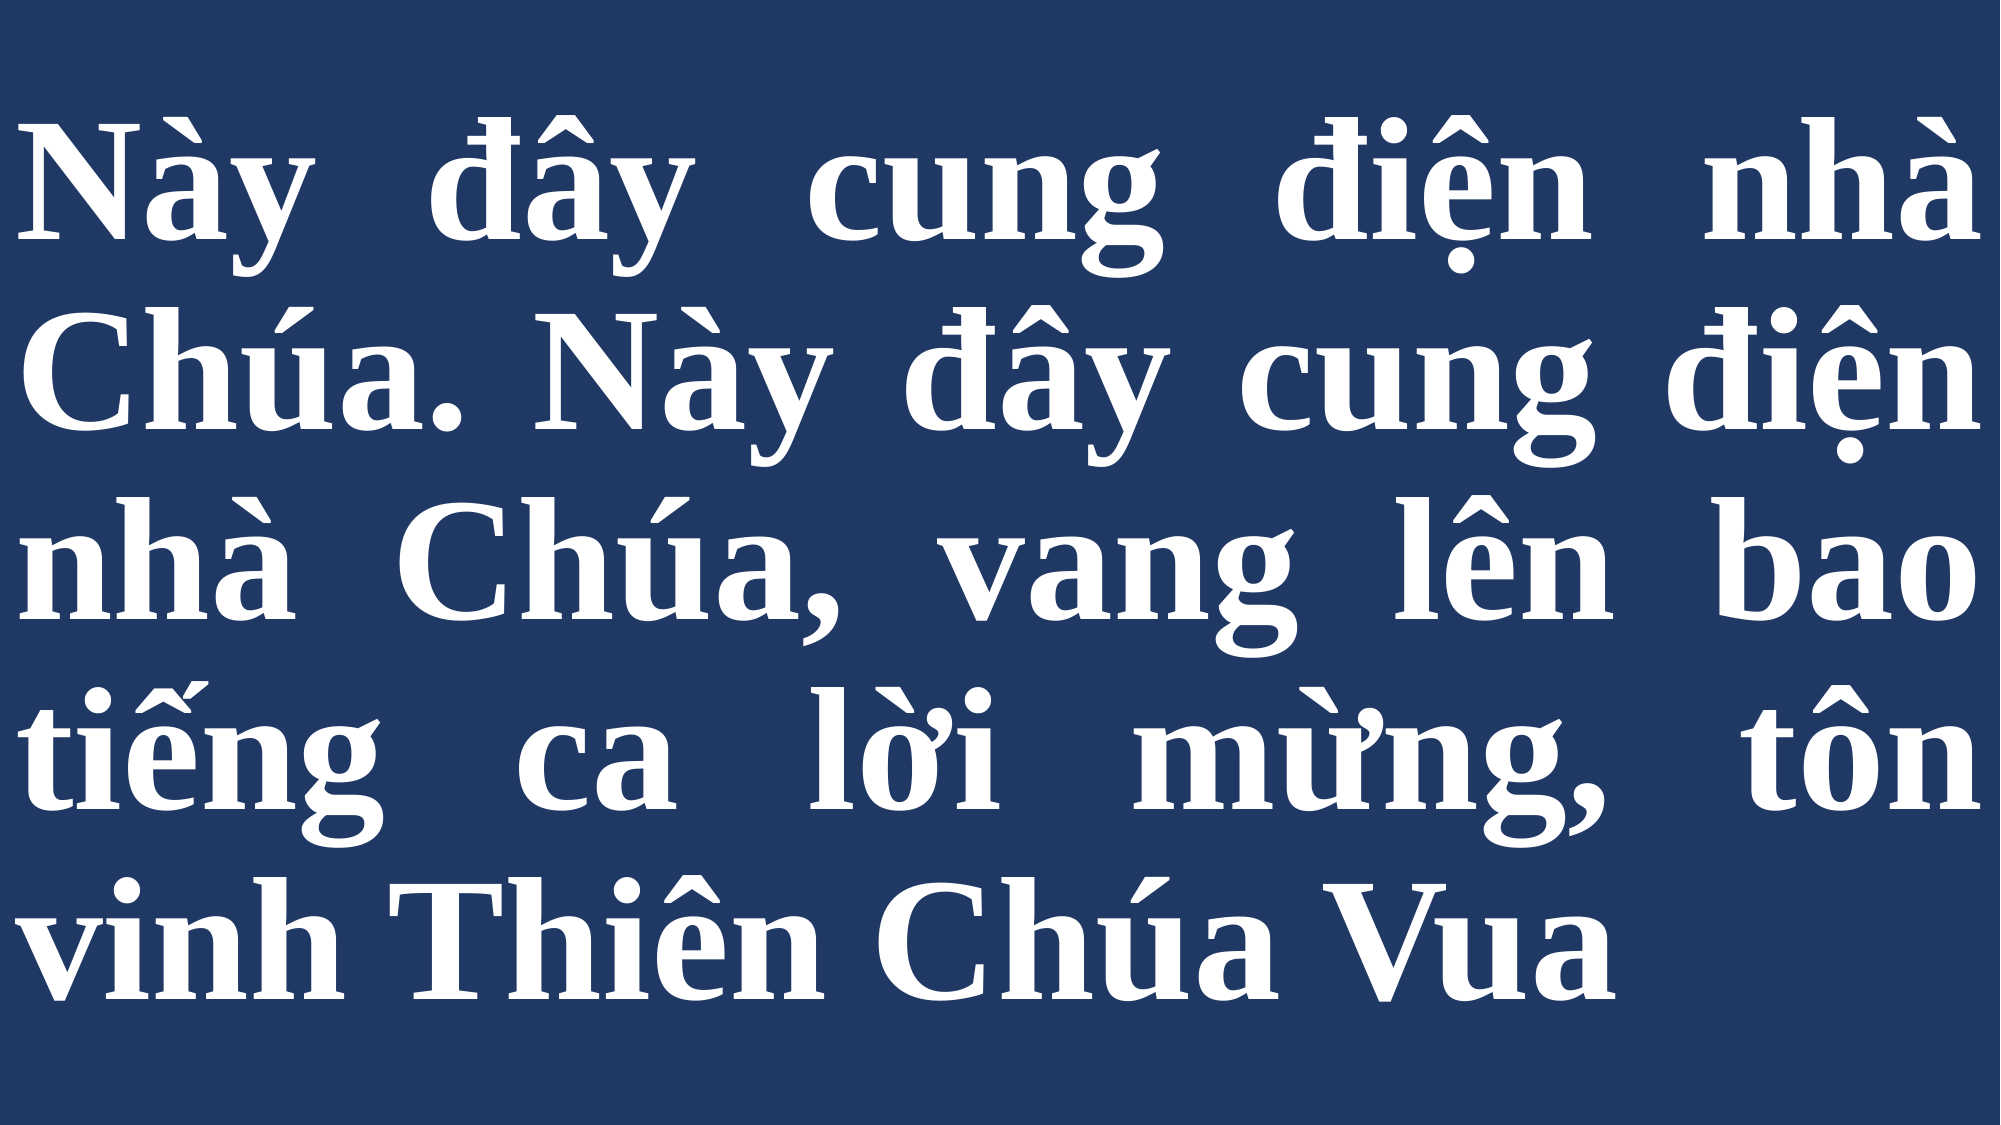

# Này đây cung điện nhà Chúa. Này đây cung điện nhà Chúa, vang lên bao tiếng ca lời mừng, tôn vinh Thiên Chúa Vua